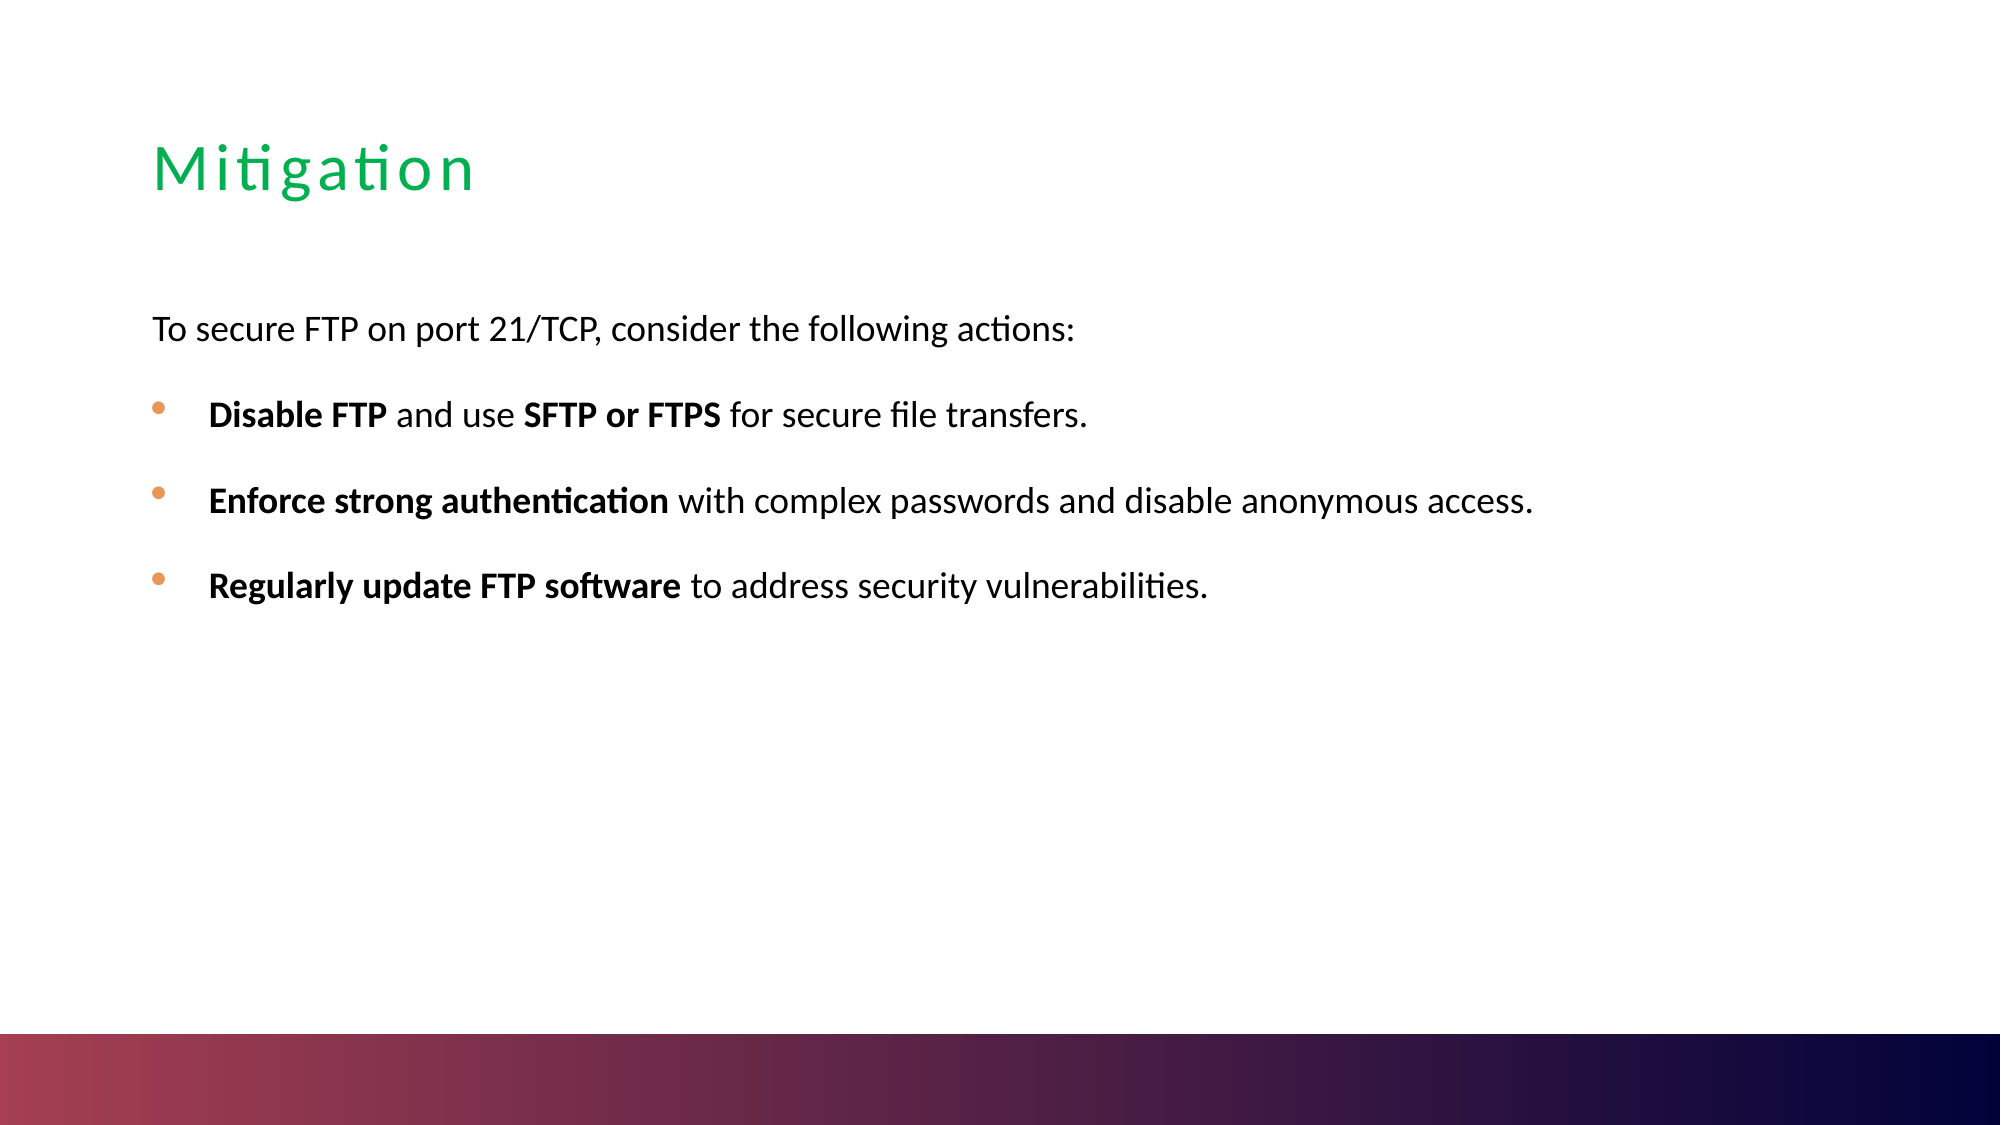

# Mitigation
To secure FTP on port 21/TCP, consider the following actions:
Disable FTP and use SFTP or FTPS for secure file transfers.
Enforce strong authentication with complex passwords and disable anonymous access.
Regularly update FTP software to address security vulnerabilities.